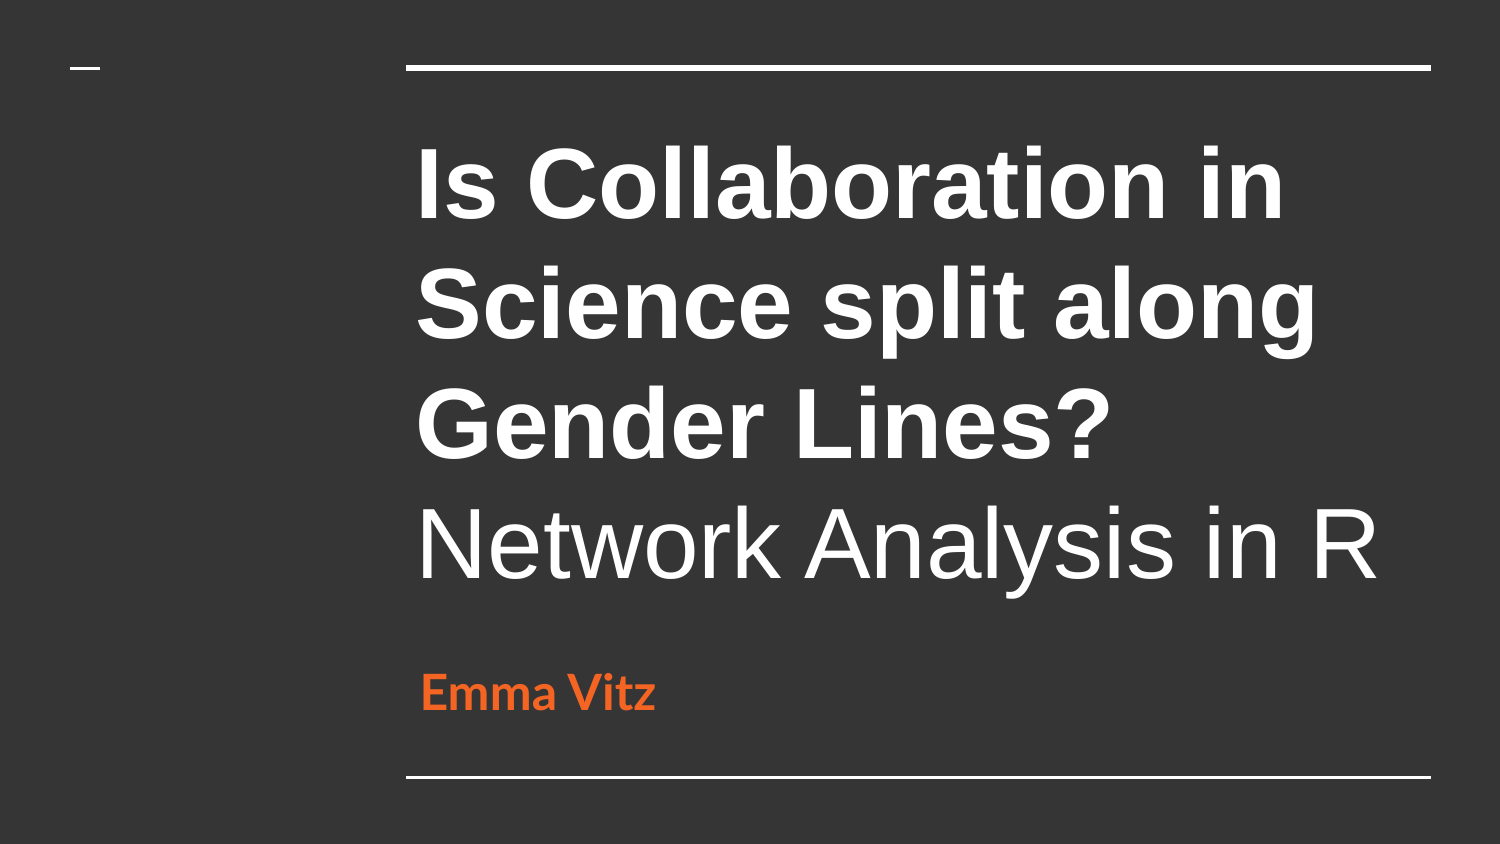

# Is Collaboration in Science split along Gender Lines?
Network Analysis in R
Emma Vitz